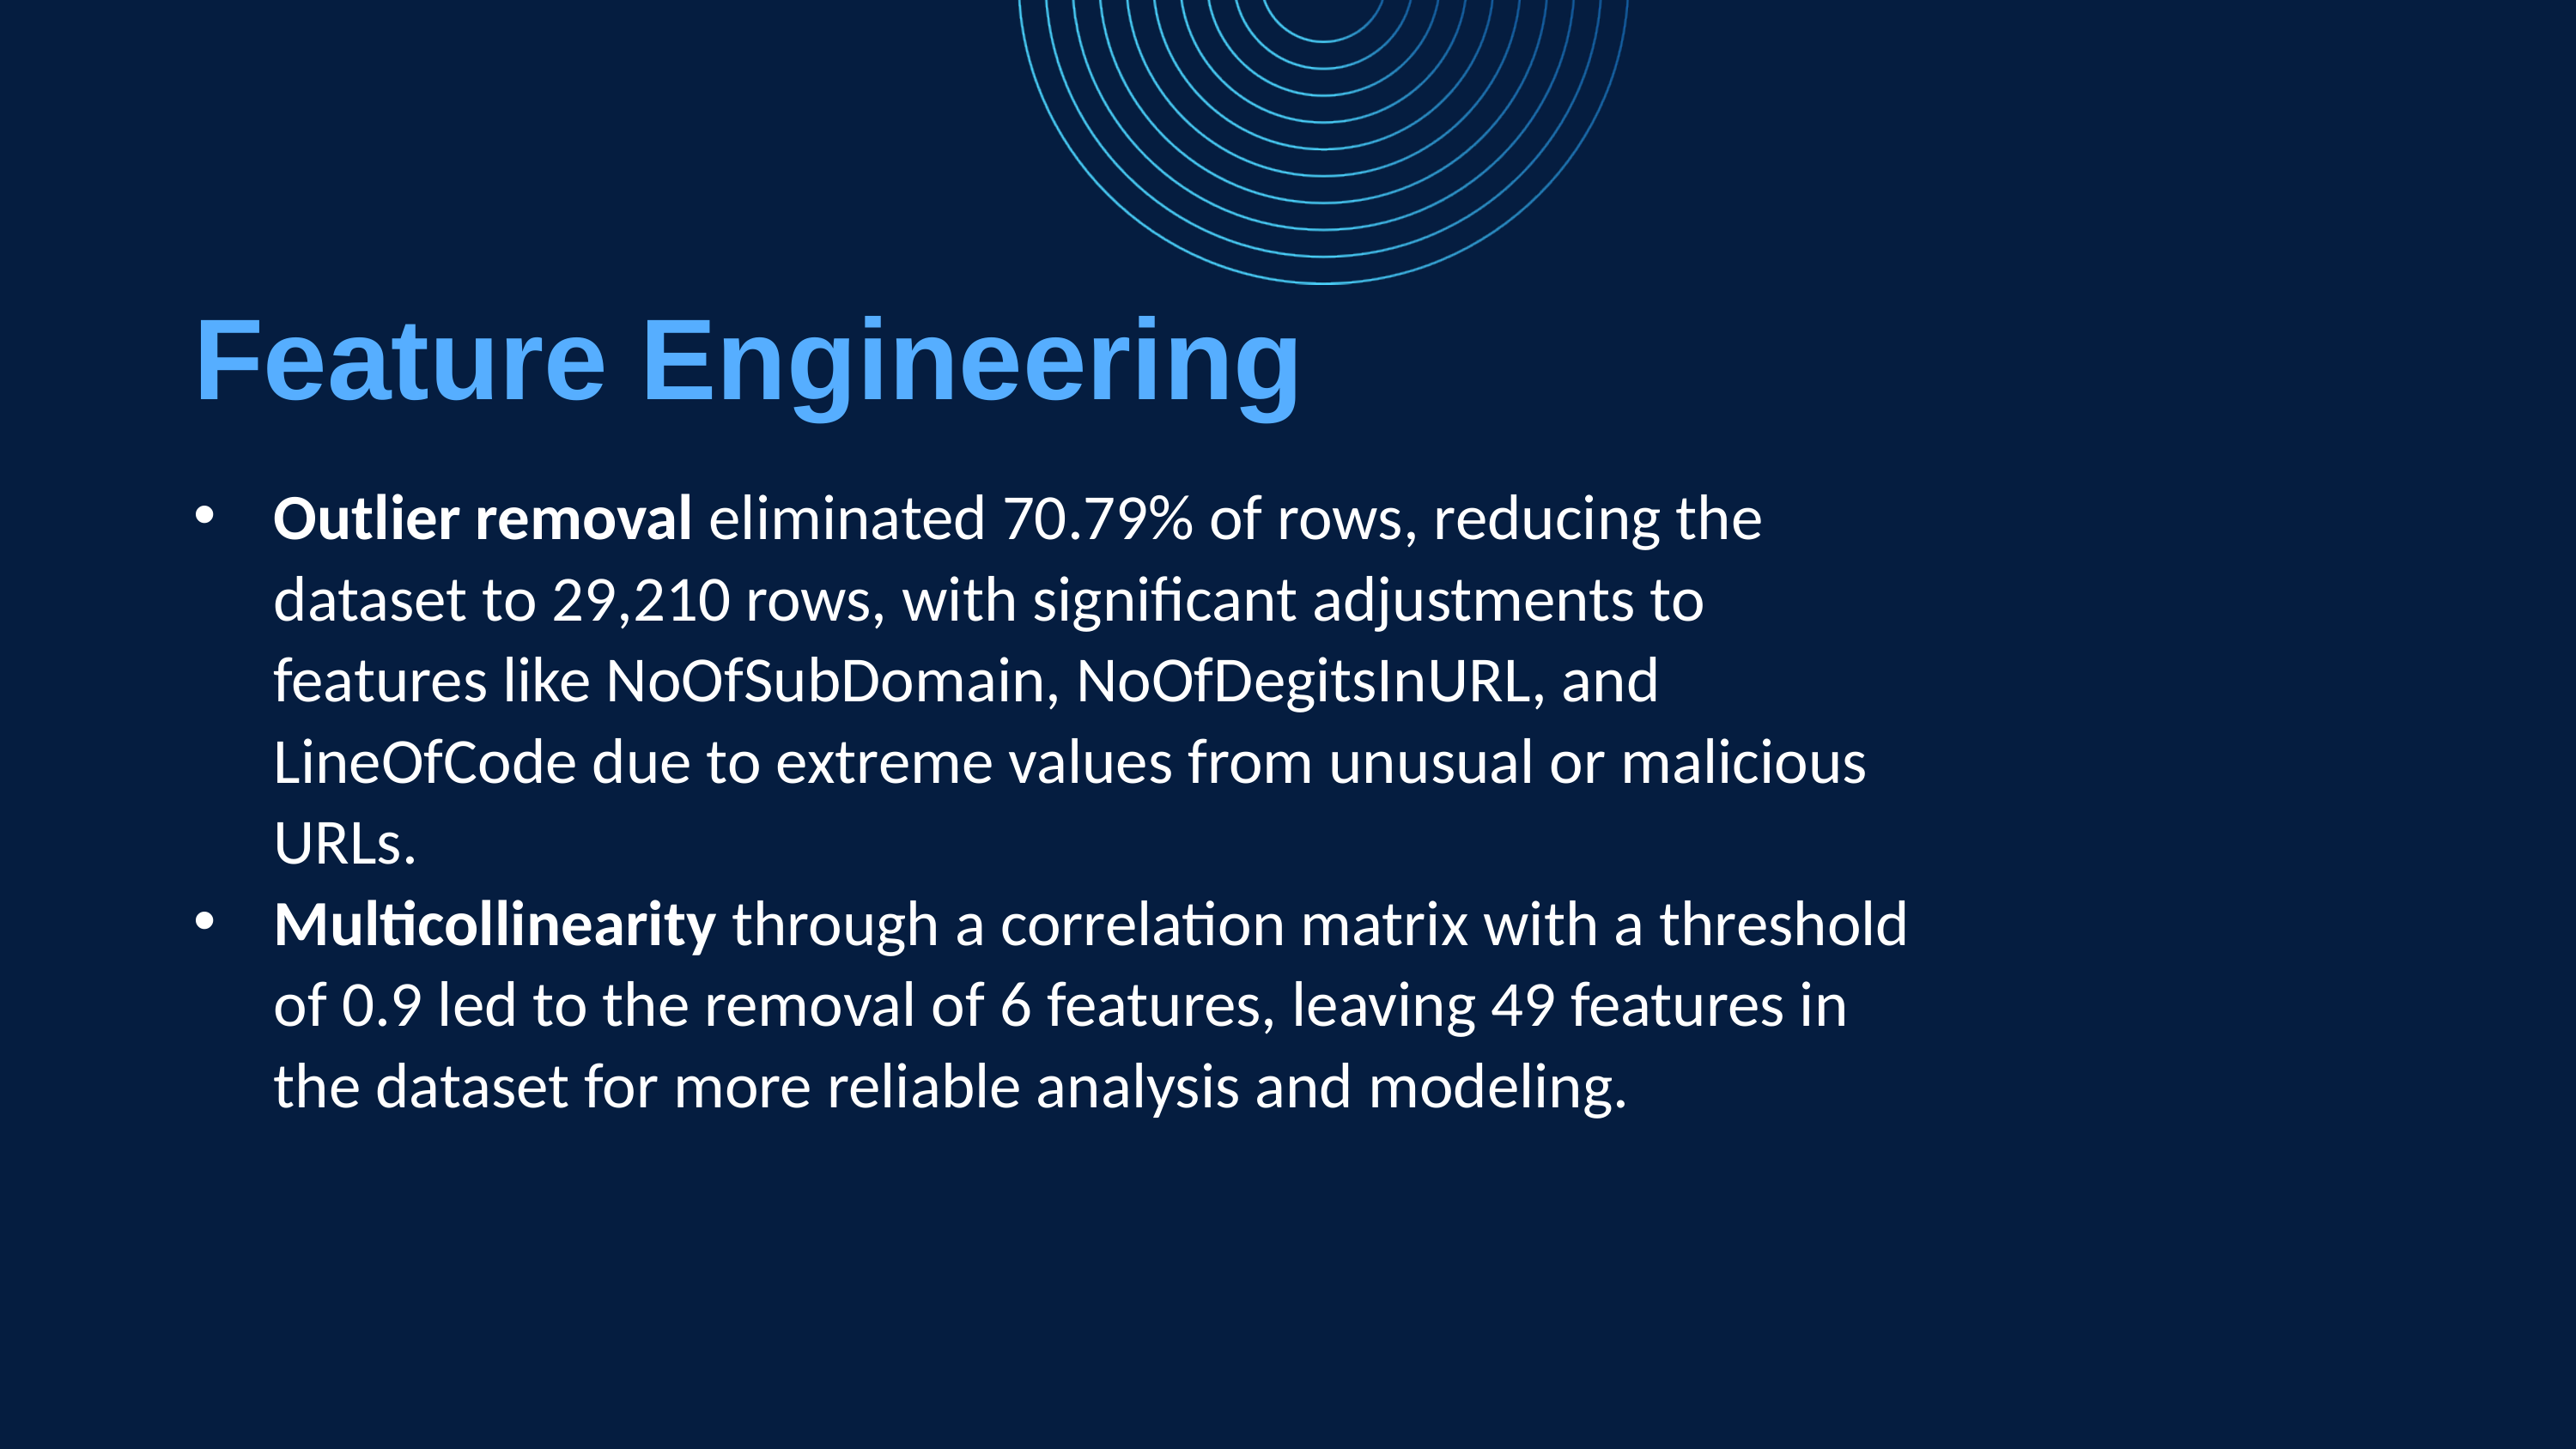

Feature Engineering
Outlier removal eliminated 70.79% of rows, reducing the dataset to 29,210 rows, with significant adjustments to features like NoOfSubDomain, NoOfDegitsInURL, and LineOfCode due to extreme values from unusual or malicious URLs.
Multicollinearity through a correlation matrix with a threshold of 0.9 led to the removal of 6 features, leaving 49 features in the dataset for more reliable analysis and modeling.